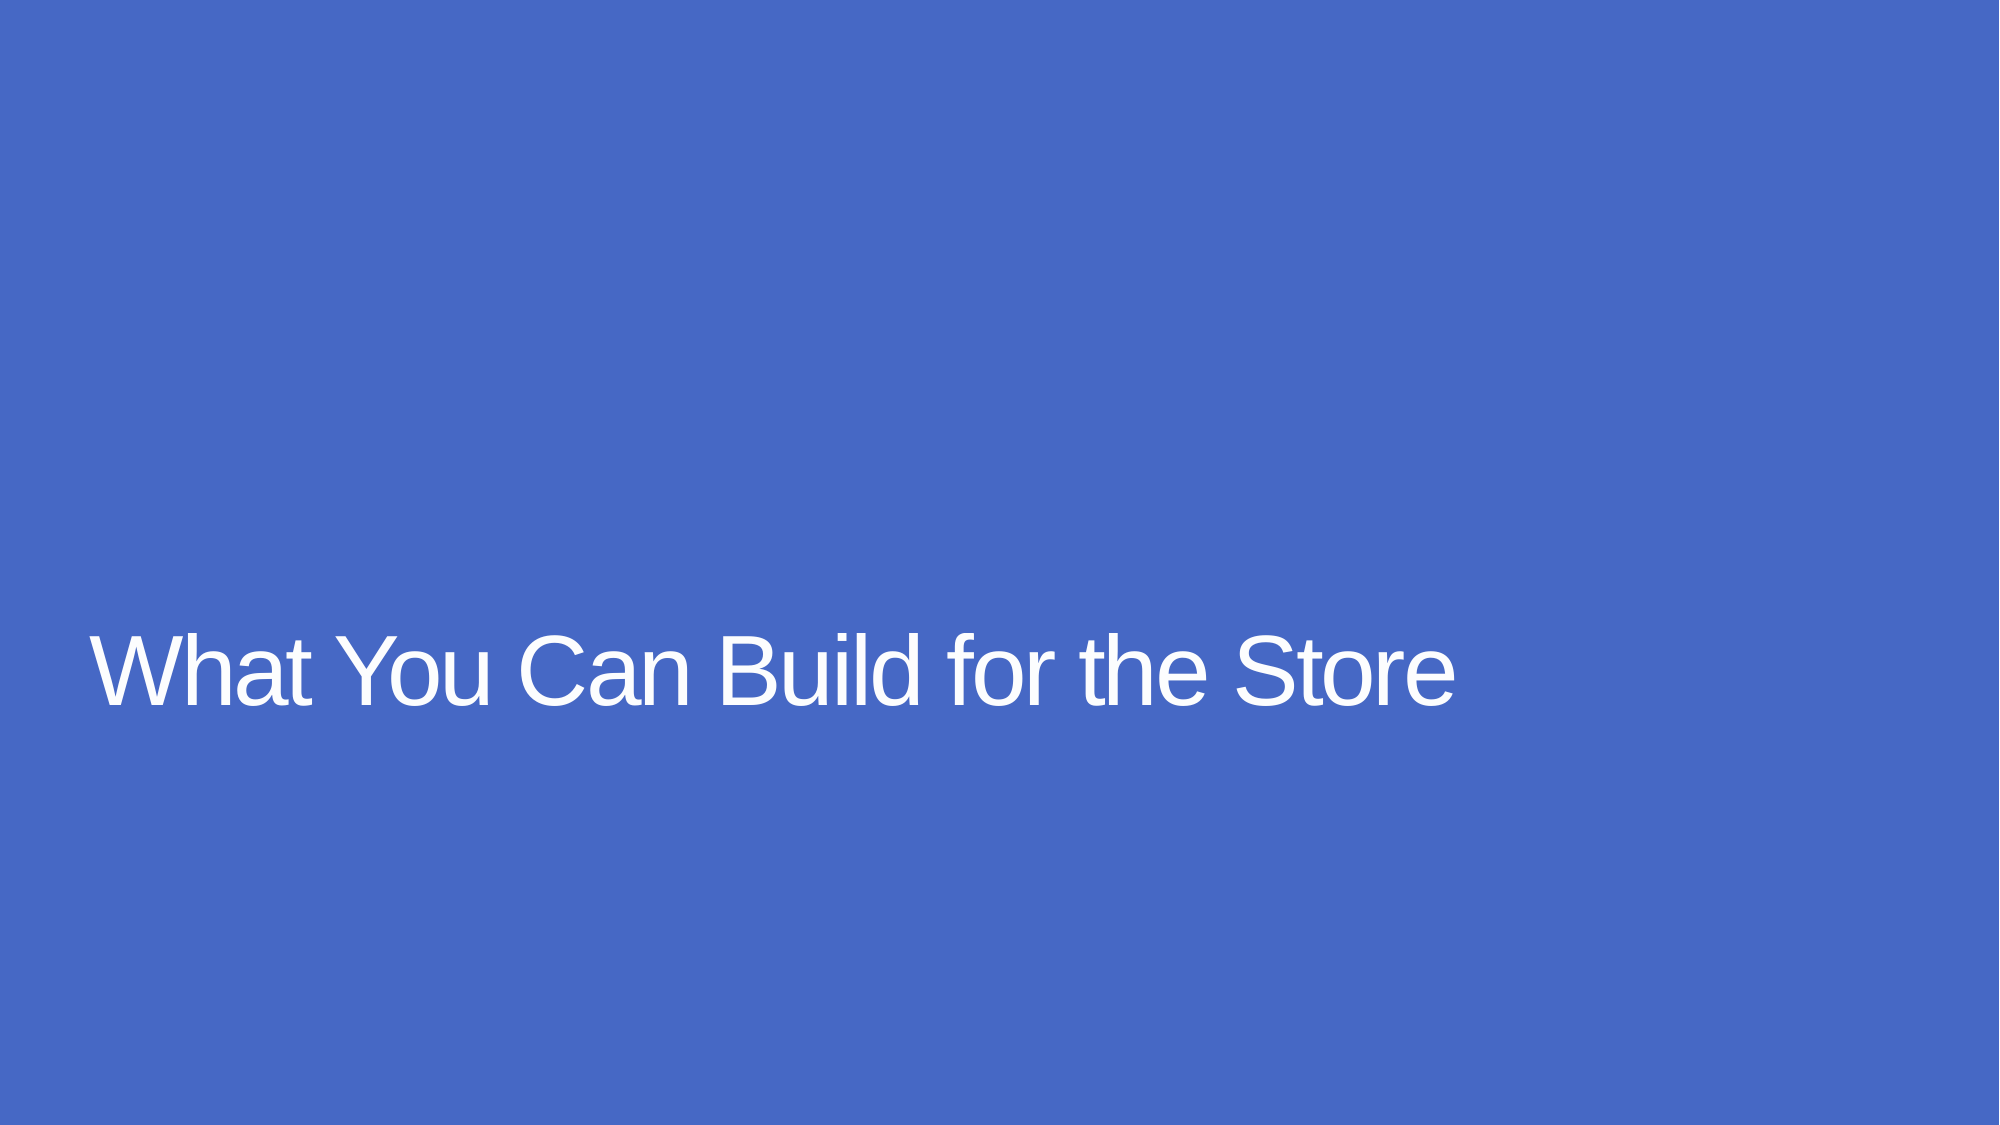

# What You Can Build for the Store